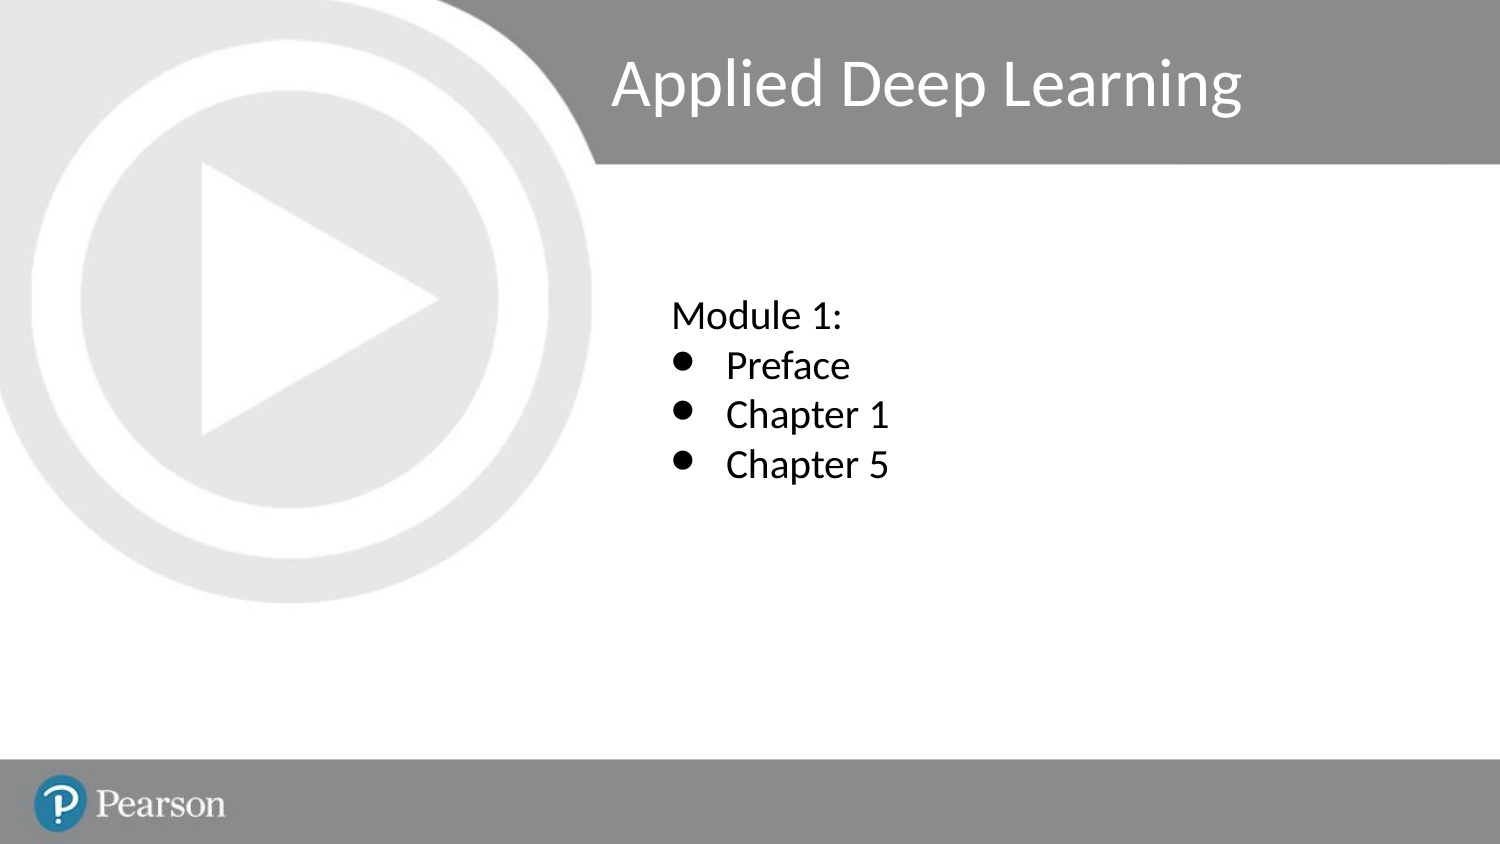

Applied Deep Learning
Module 1:
Preface
Chapter 1
Chapter 5